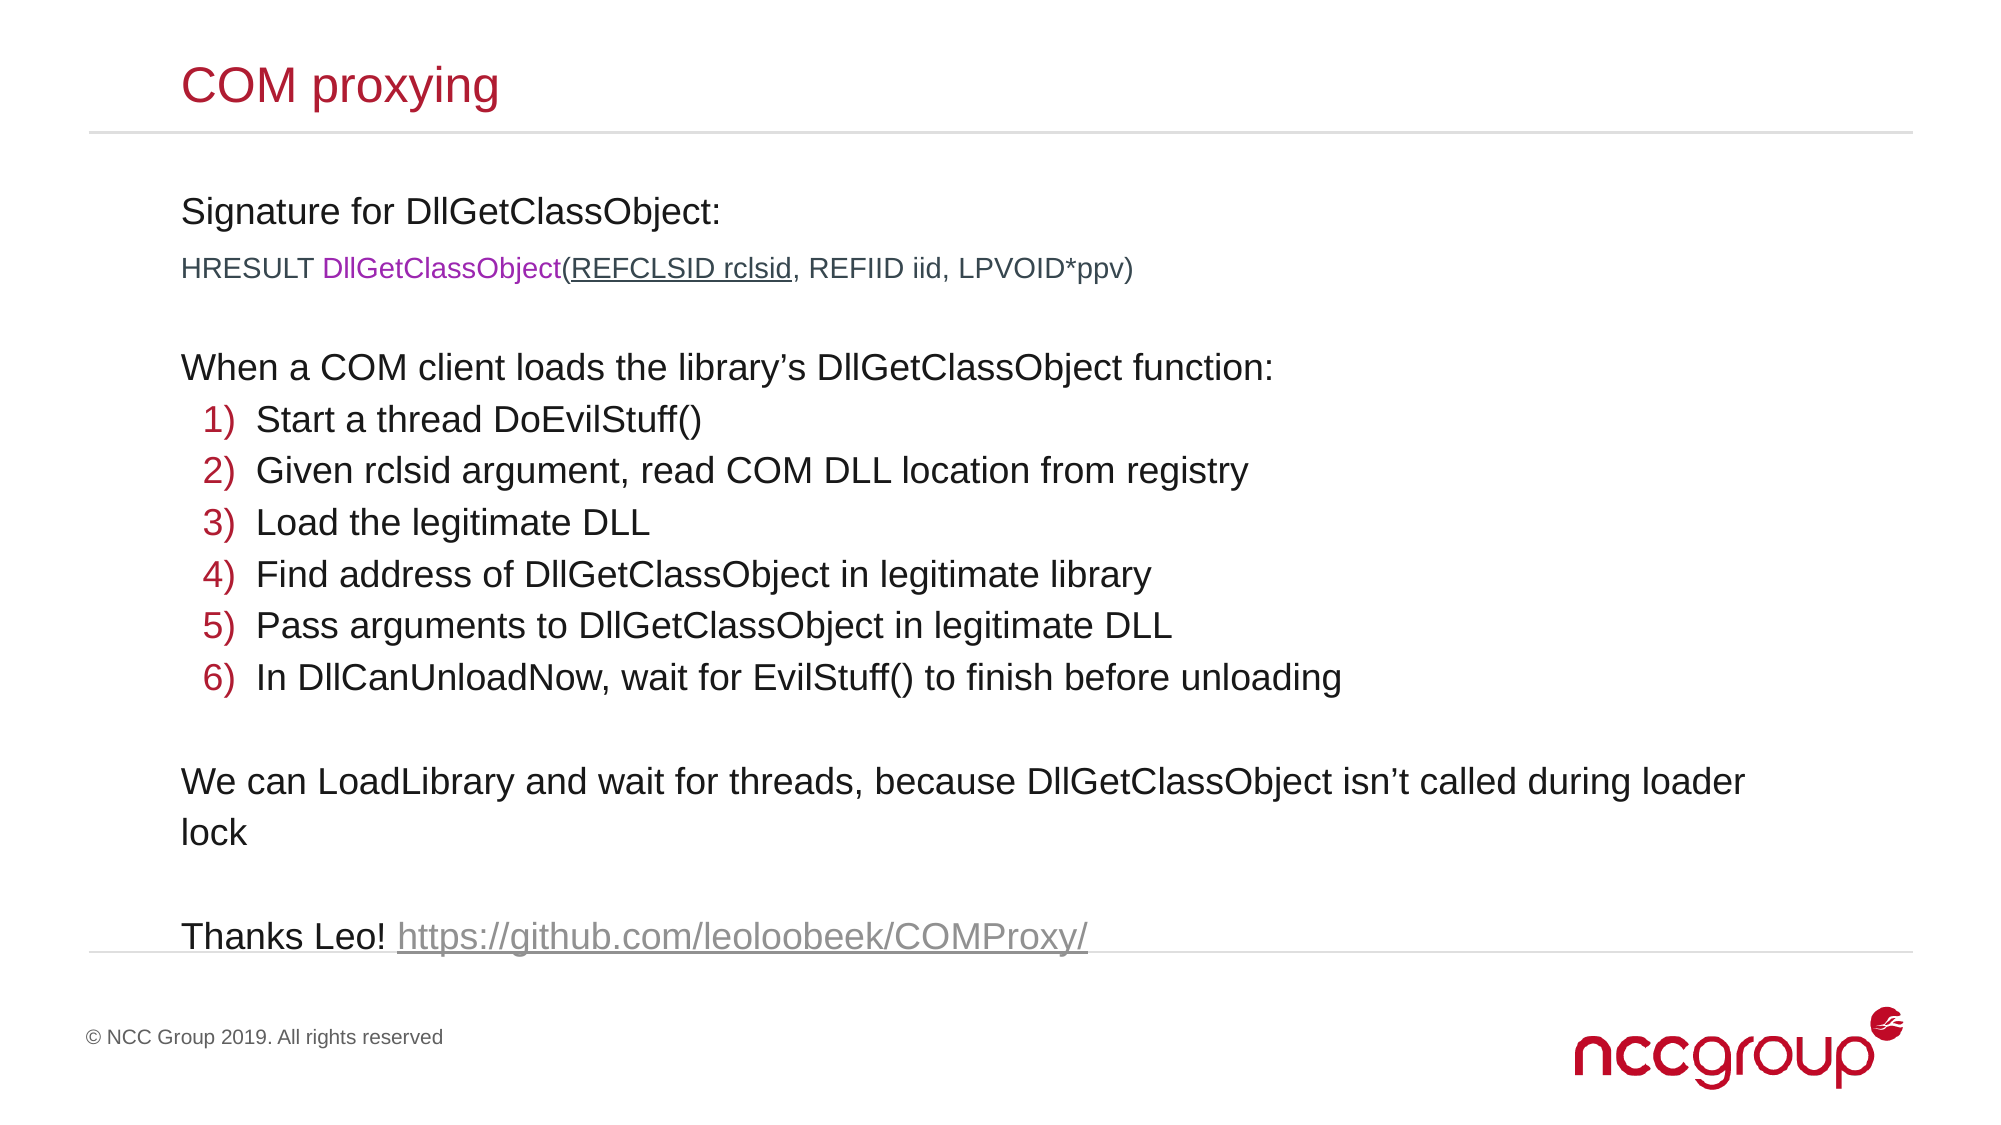

COM proxying
Signature for DllGetClassObject:
HRESULT DllGetClassObject(REFCLSID rclsid, REFIID iid, LPVOID*ppv)

When a COM client loads the library’s DllGetClassObject function:
Start a thread DoEvilStuff()
Given rclsid argument, read COM DLL location from registry
Load the legitimate DLL
Find address of DllGetClassObject in legitimate library
Pass arguments to DllGetClassObject in legitimate DLL
In DllCanUnloadNow, wait for EvilStuff() to finish before unloading

We can LoadLibrary and wait for threads, because DllGetClassObject isn’t called during loader lock

Thanks Leo! https://github.com/leoloobeek/COMProxy/